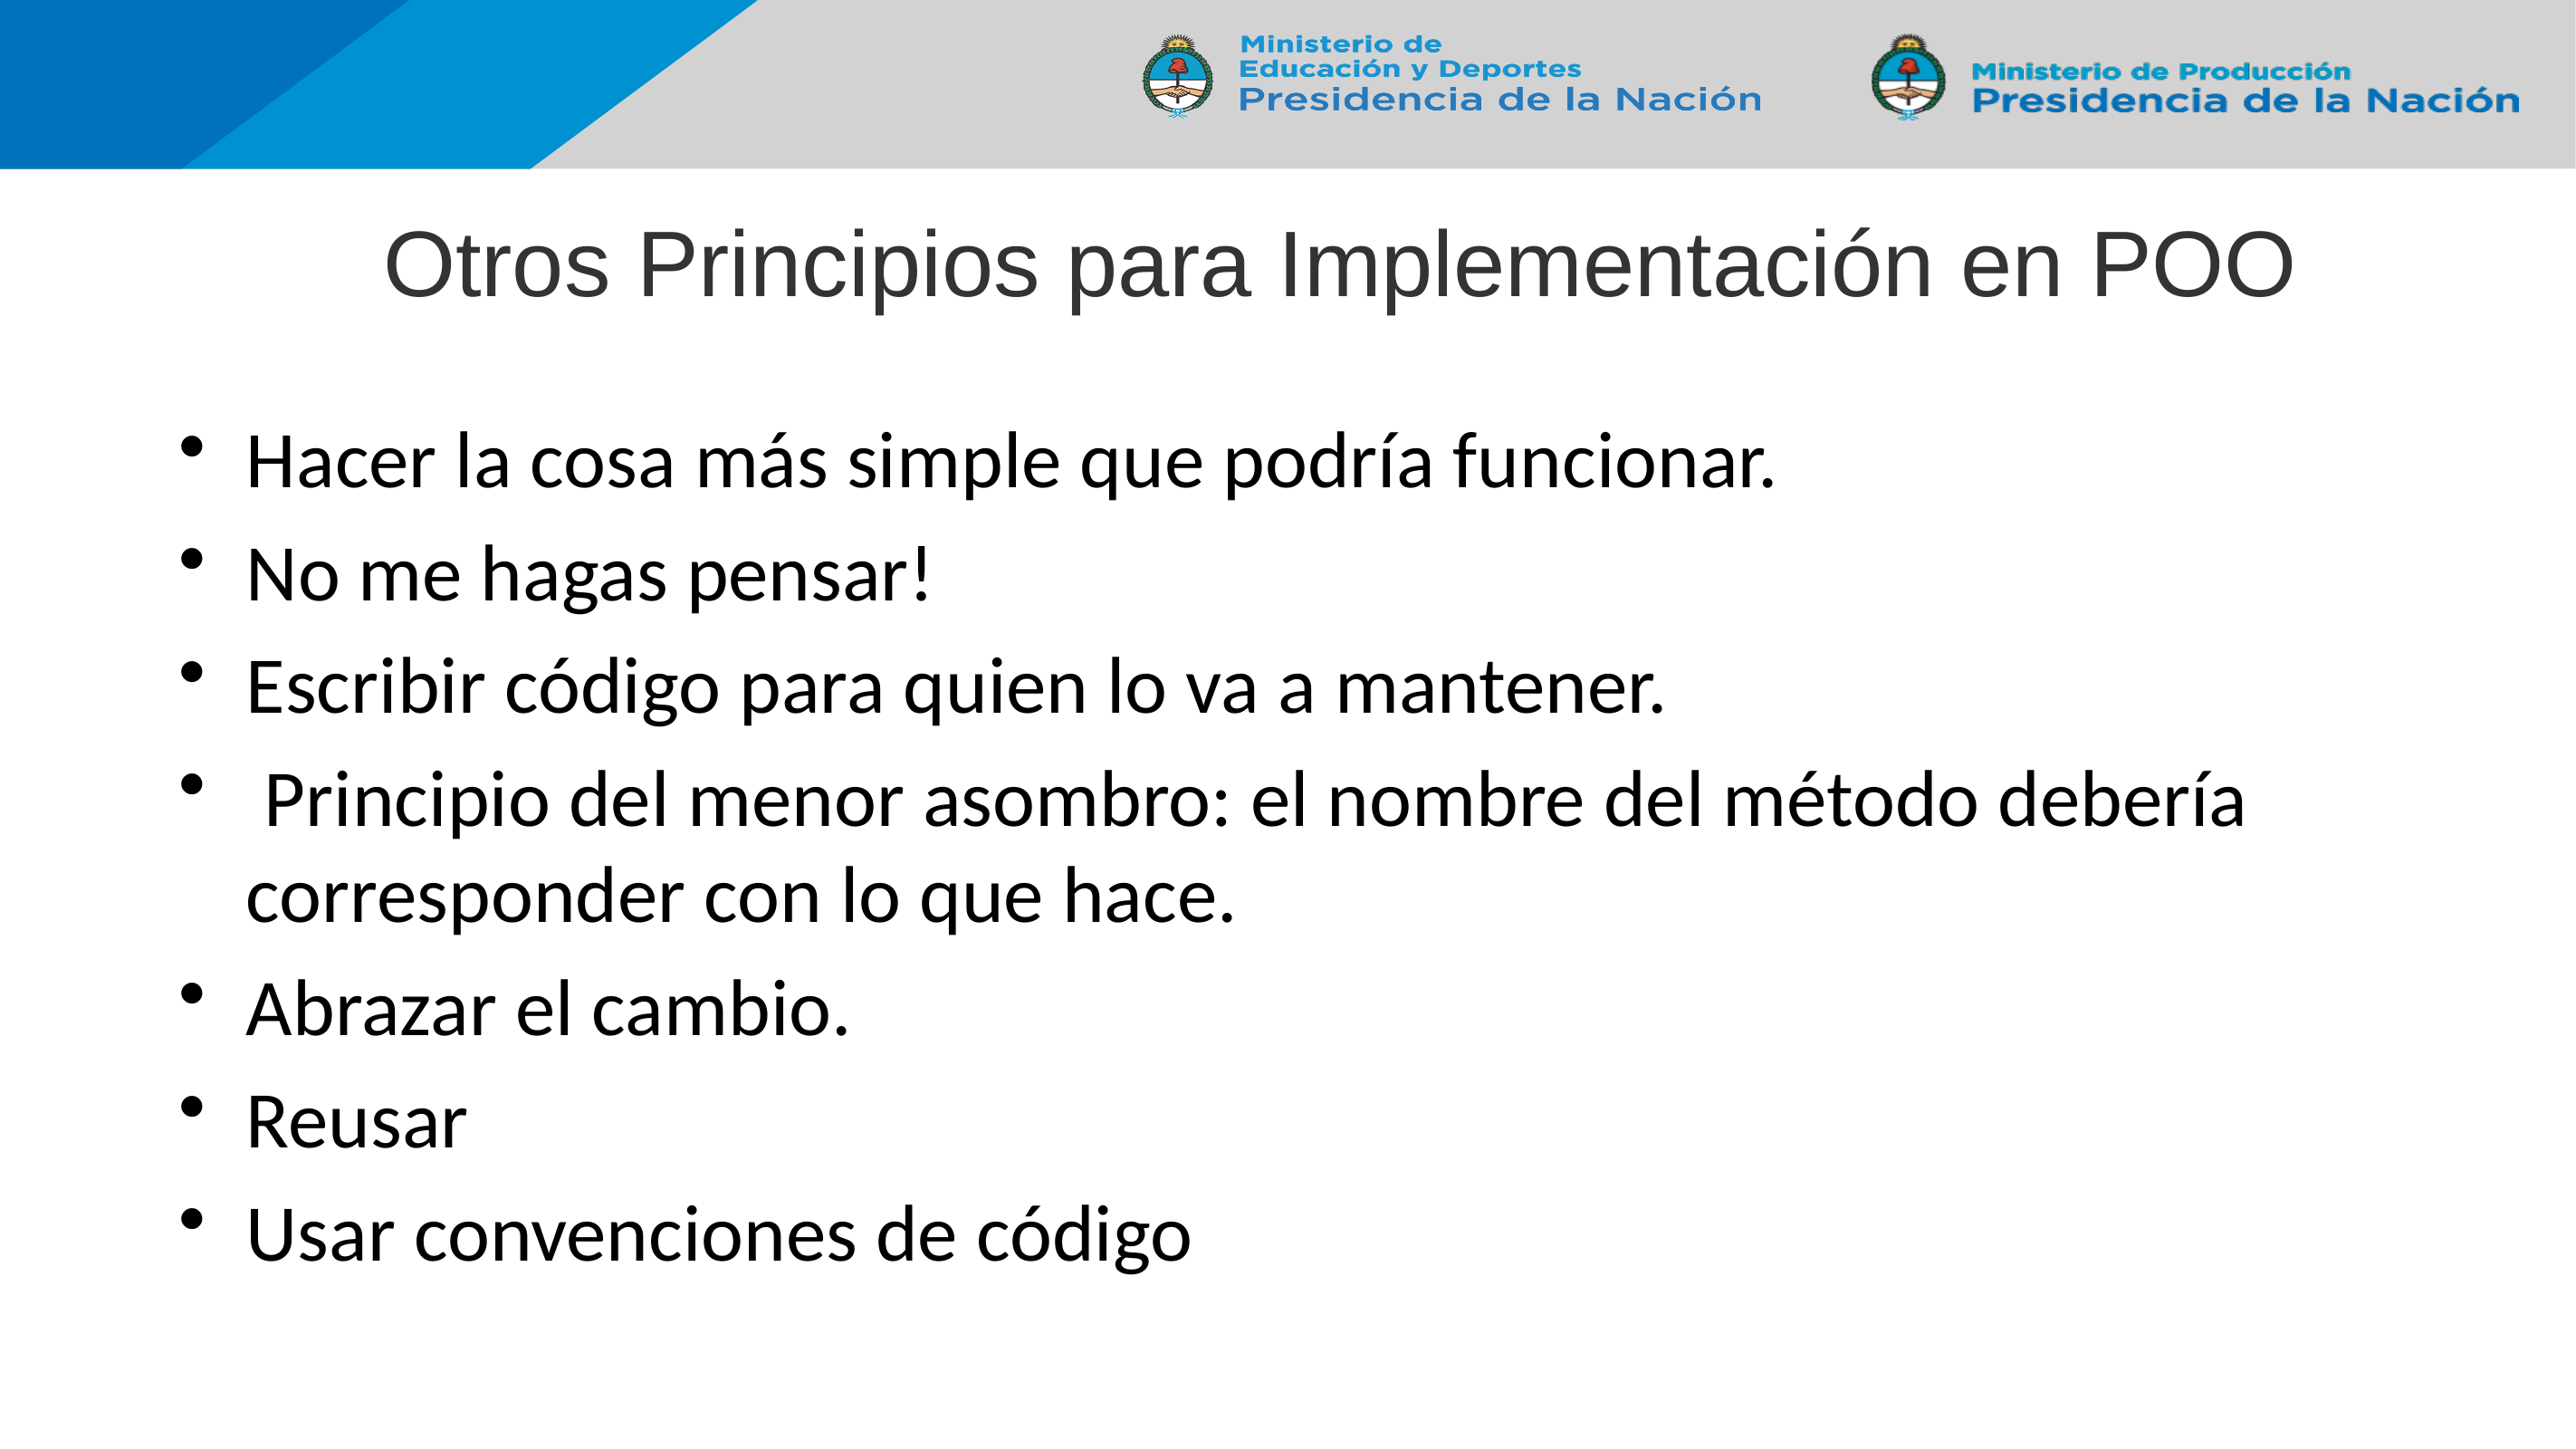

# Otros Principios para Implementación en POO
Hacer la cosa más simple que podría funcionar.
No me hagas pensar!
Escribir código para quien lo va a mantener.
 Principio del menor asombro: el nombre del método debería corresponder con lo que hace.
Abrazar el cambio.
Reusar
Usar convenciones de código